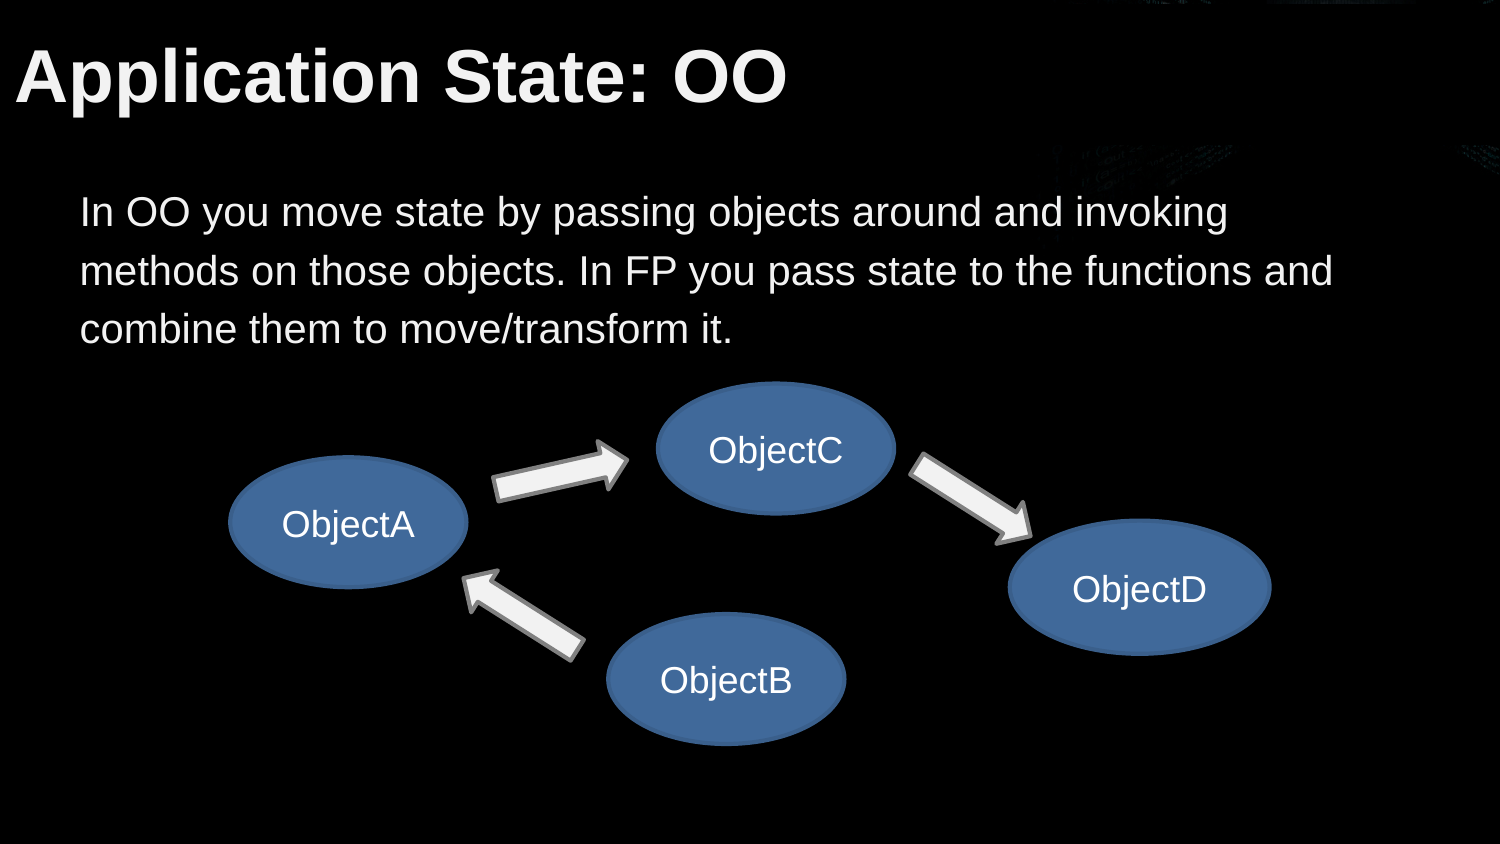

# Application State: OO
In OO you move state by passing objects around and invoking
methods on those objects. In FP you pass state to the functions and
combine them to move/transform it.
ObjectC

ObjectA

ObjectD

ObjectB